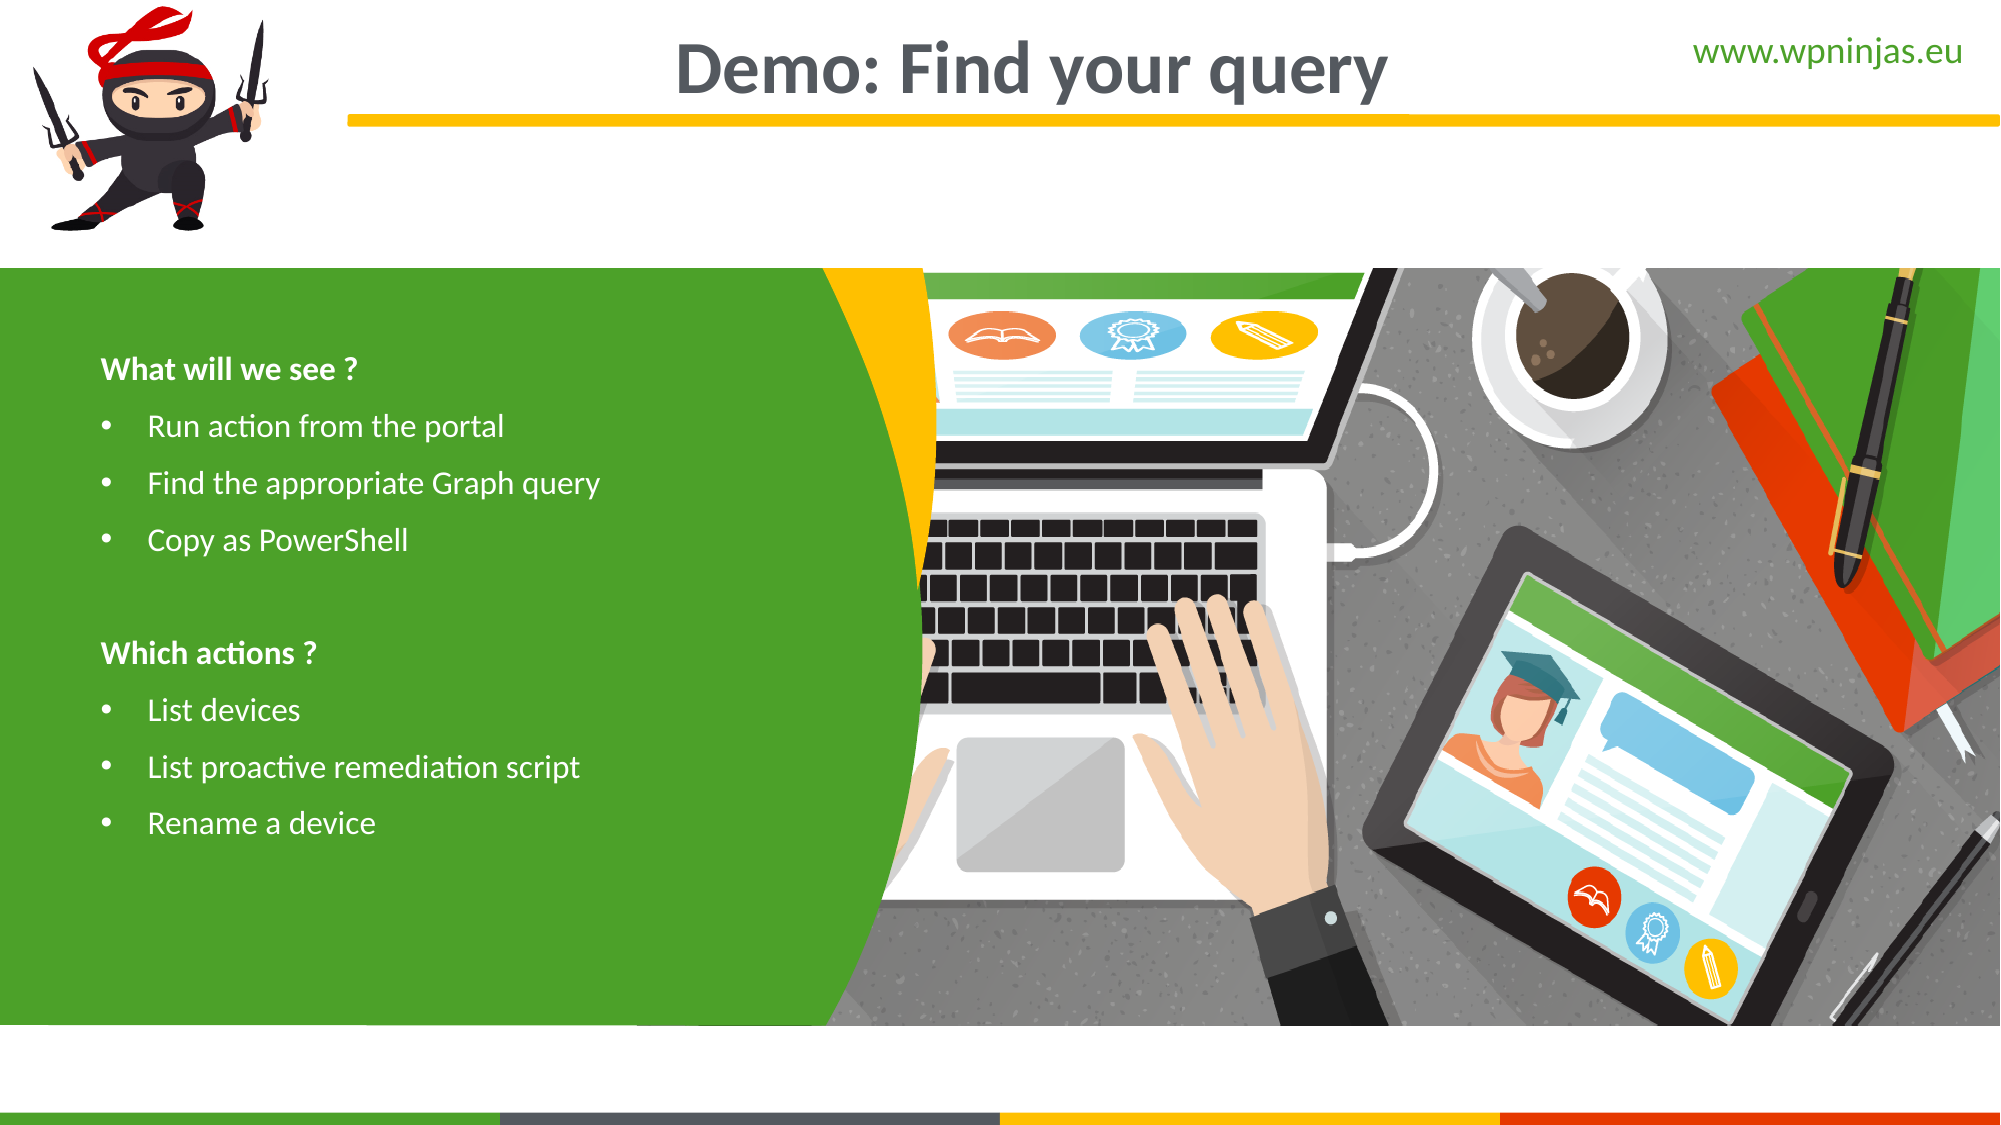

Demo: Find your query
What will we see ?
Run action from the portal
Find the appropriate Graph query
Copy as PowerShell

Which actions ?
List devices
List proactive remediation script
Rename a device